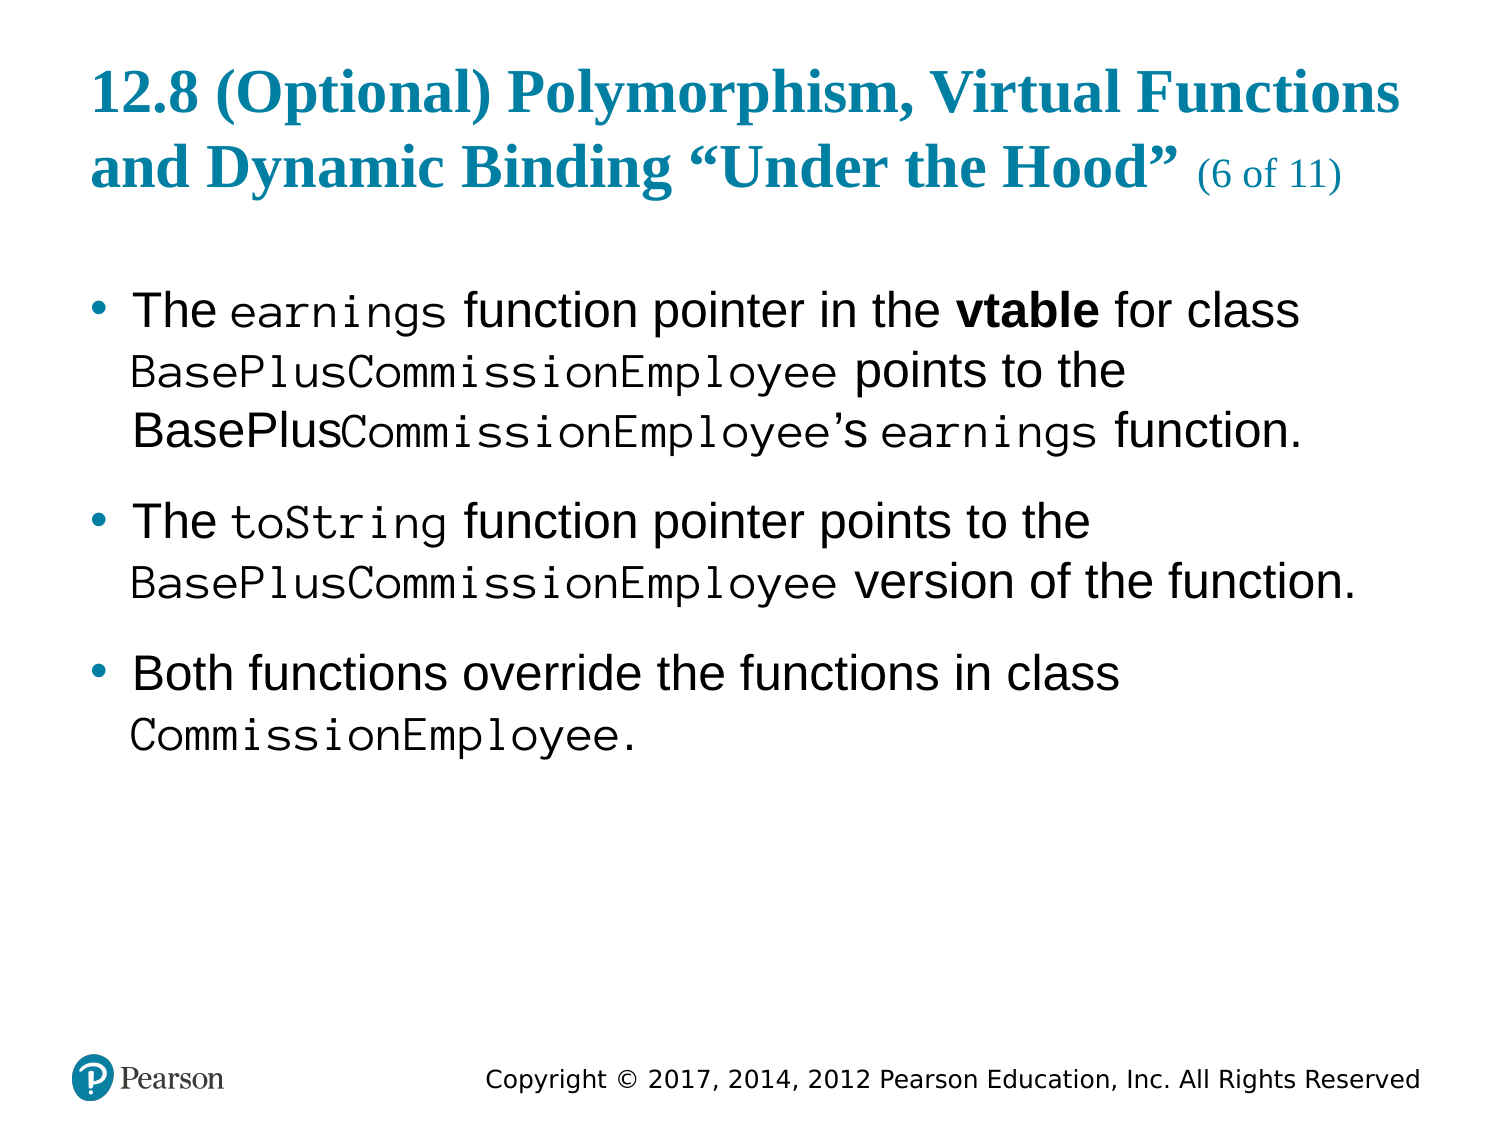

# 12.8 (Optional) Polymorphism, Virtual Functions and Dynamic Binding “Under the Hood” (6 of 11)
The earnings function pointer in the vtable for class BasePlusCommissionEmployee points to the BasePlusCommissionEmployee’s earnings function.
The toString function pointer points to the BasePlusCommissionEmployee version of the function.
Both functions override the functions in class CommissionEmployee.